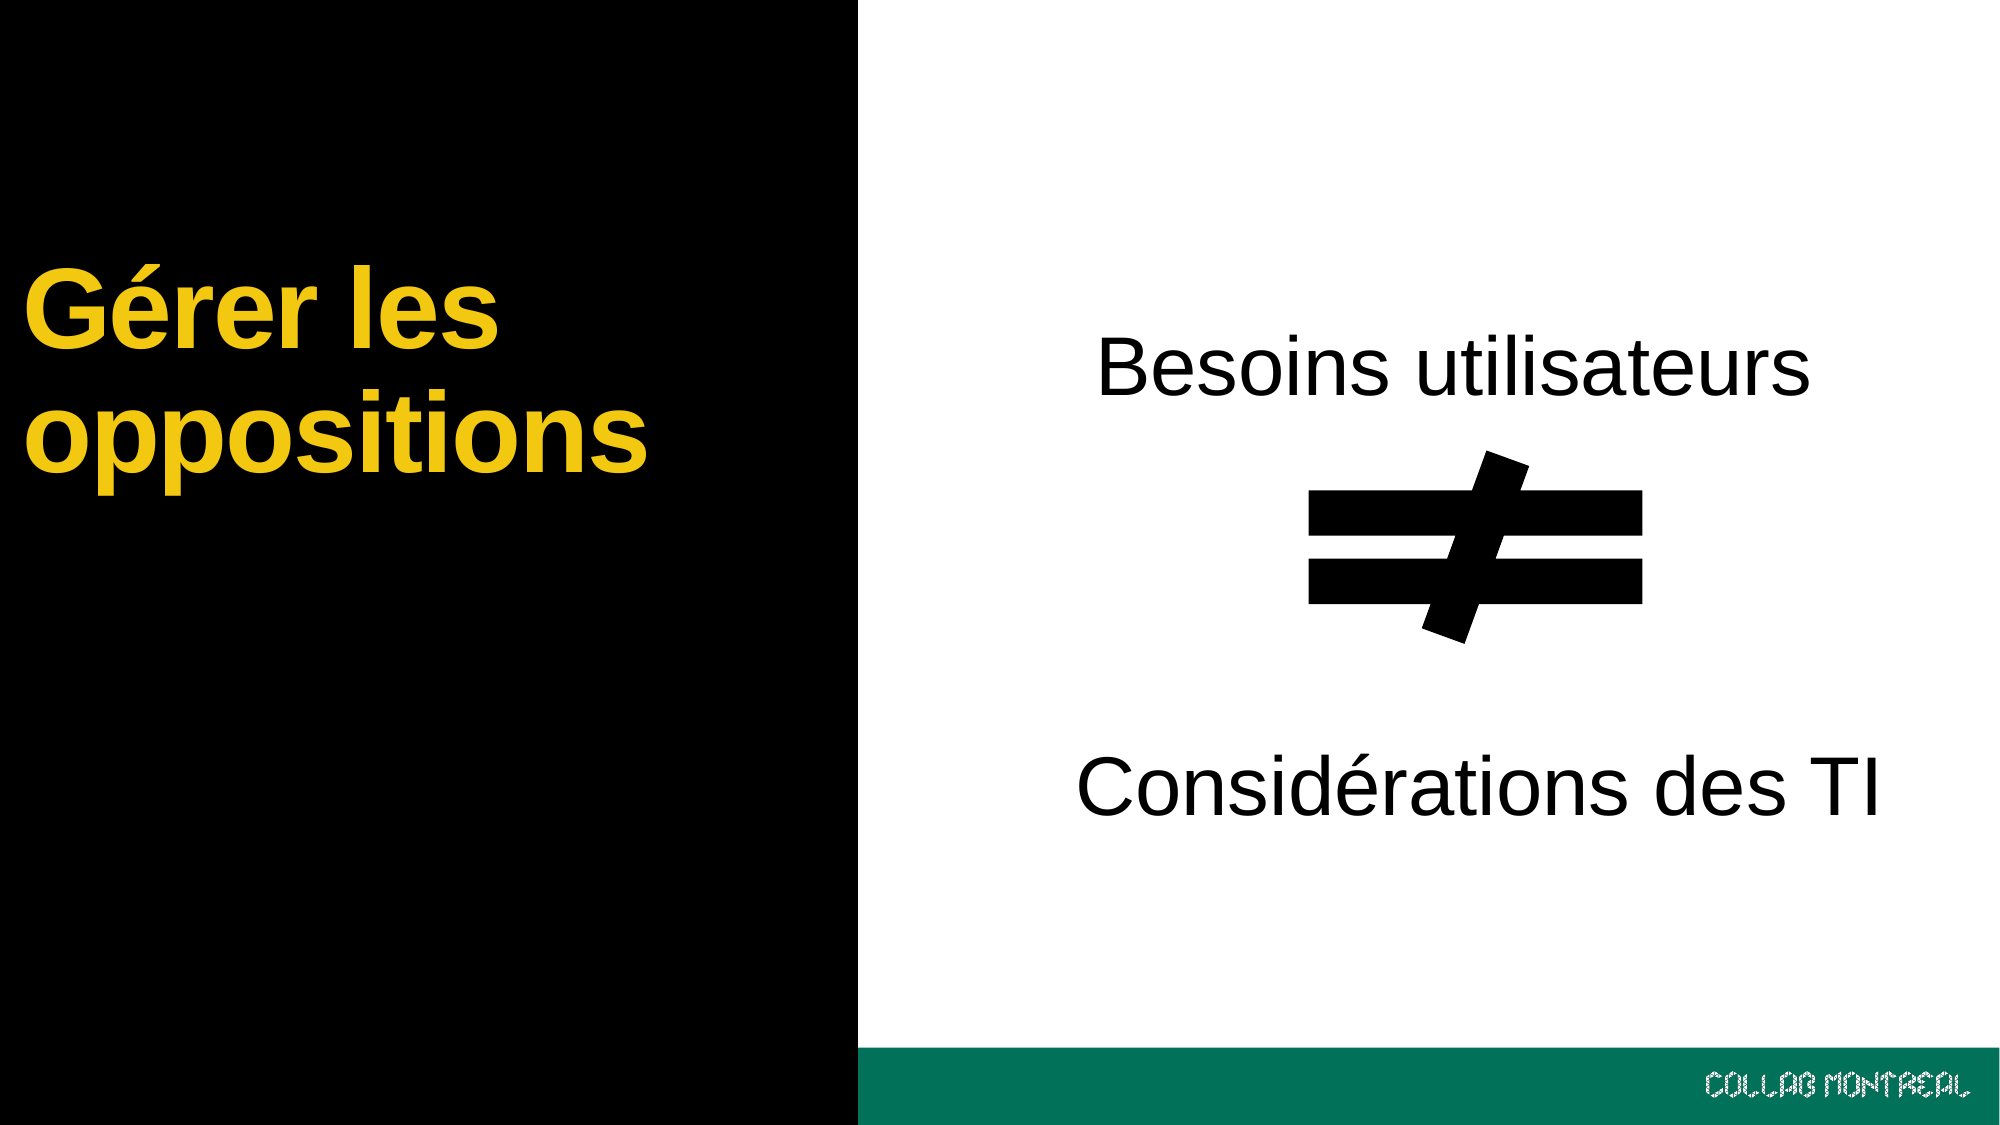

# Gérer les oppositions
Besoins utilisateurs

Considérations des TI